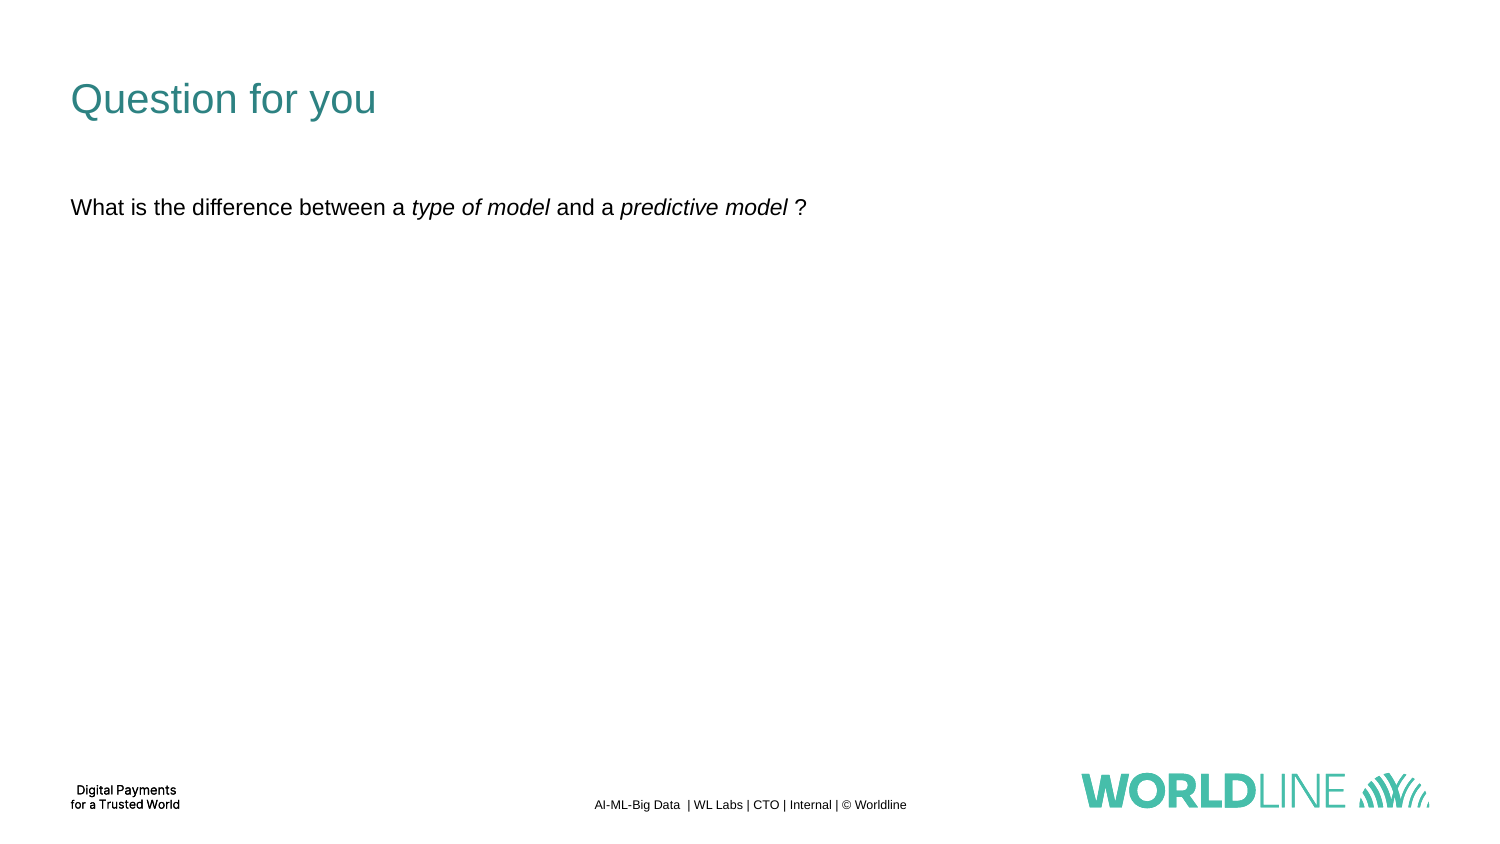

# Question for you
What is the difference between a type of model and a predictive model ?
AI-ML-Big Data  | WL Labs | CTO | Internal | © Worldline